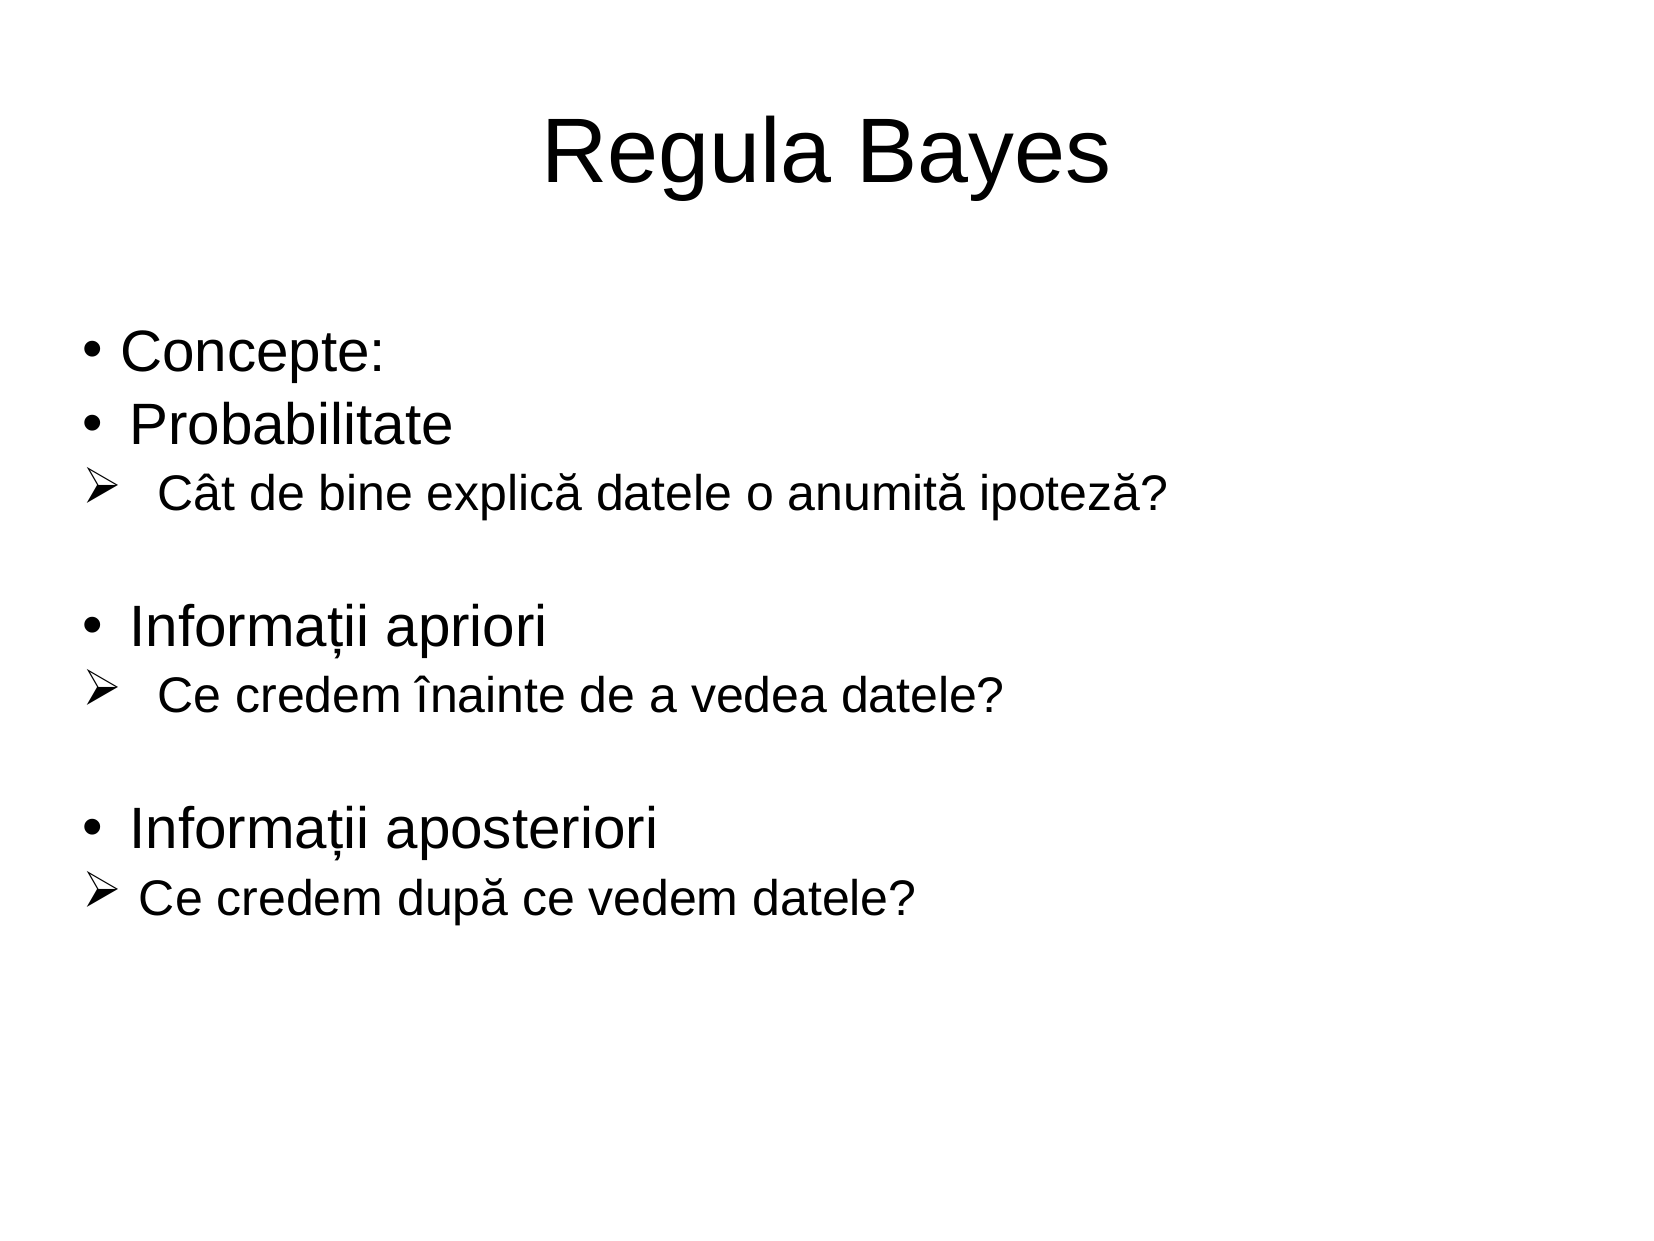

Regula Bayes
# Concepte:
Probabilitate
Cât de bine explică datele o anumită ipoteză?

Informații apriori
Ce credem înainte de a vedea datele?

Informații aposteriori
Ce credem după ce vedem datele?